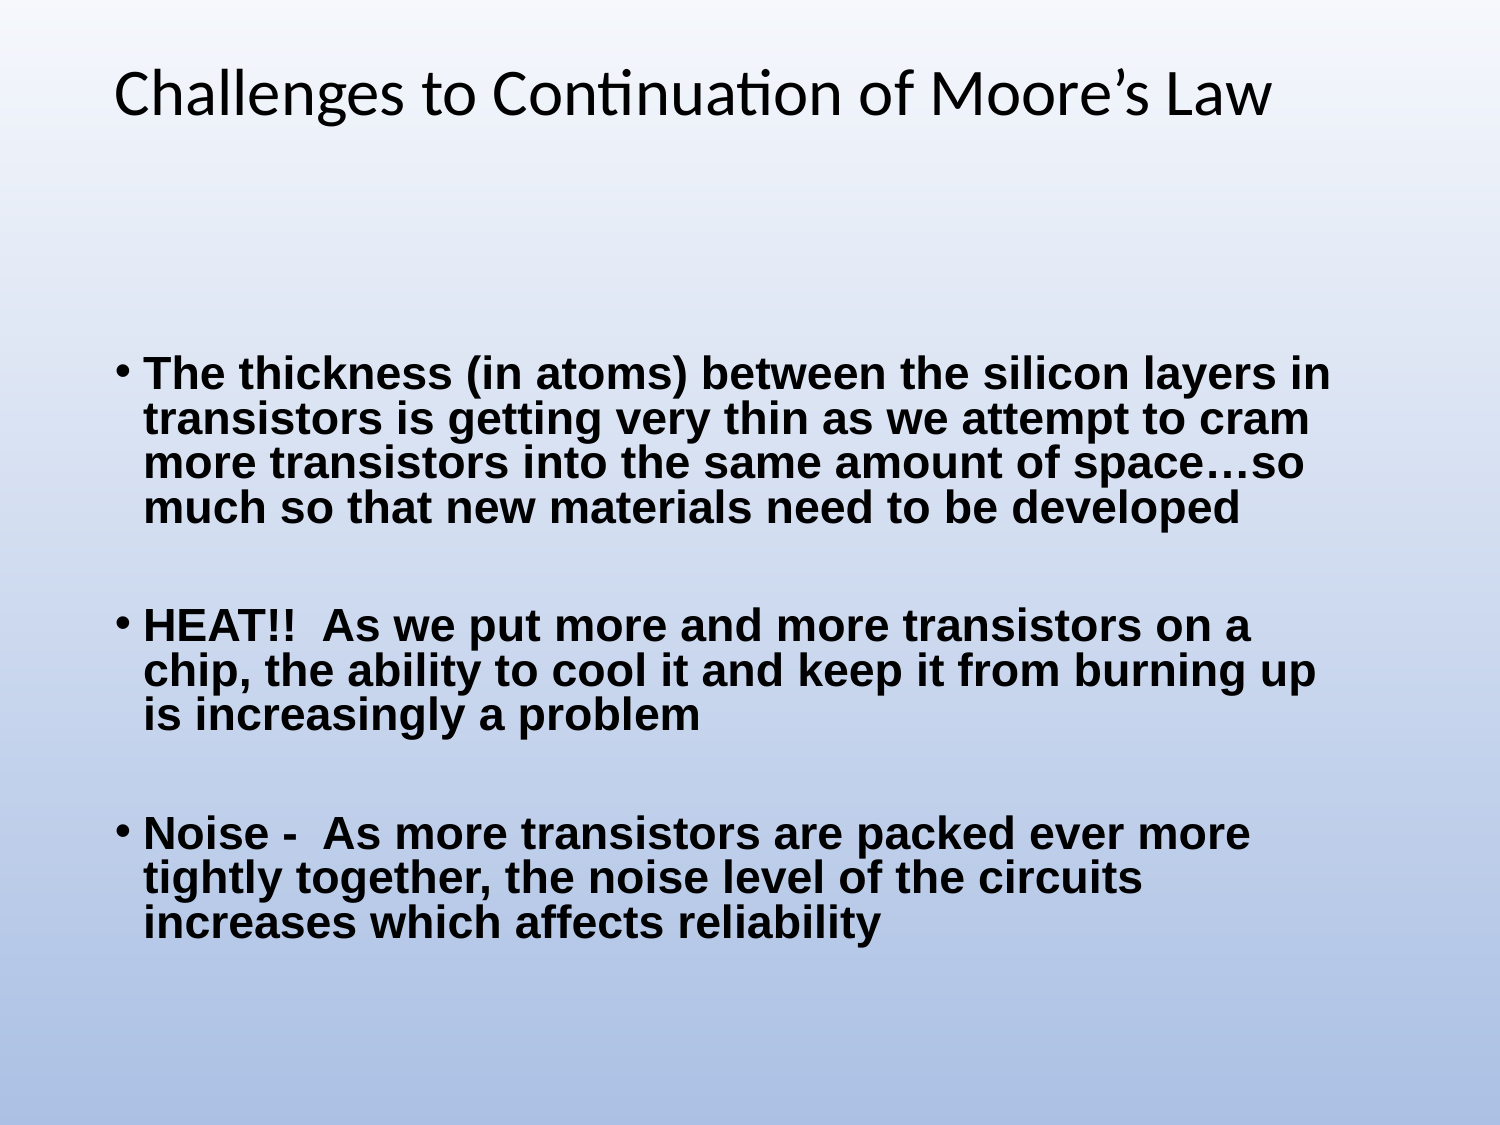

# Challenges to Continuation of Moore’s Law
The thickness (in atoms) between the silicon layers in transistors is getting very thin as we attempt to cram more transistors into the same amount of space…so much so that new materials need to be developed

HEAT!!  As we put more and more transistors on a chip, the ability to cool it and keep it from burning up is increasingly a problem

Noise -  As more transistors are packed ever more tightly together, the noise level of the circuits increases which affects reliability